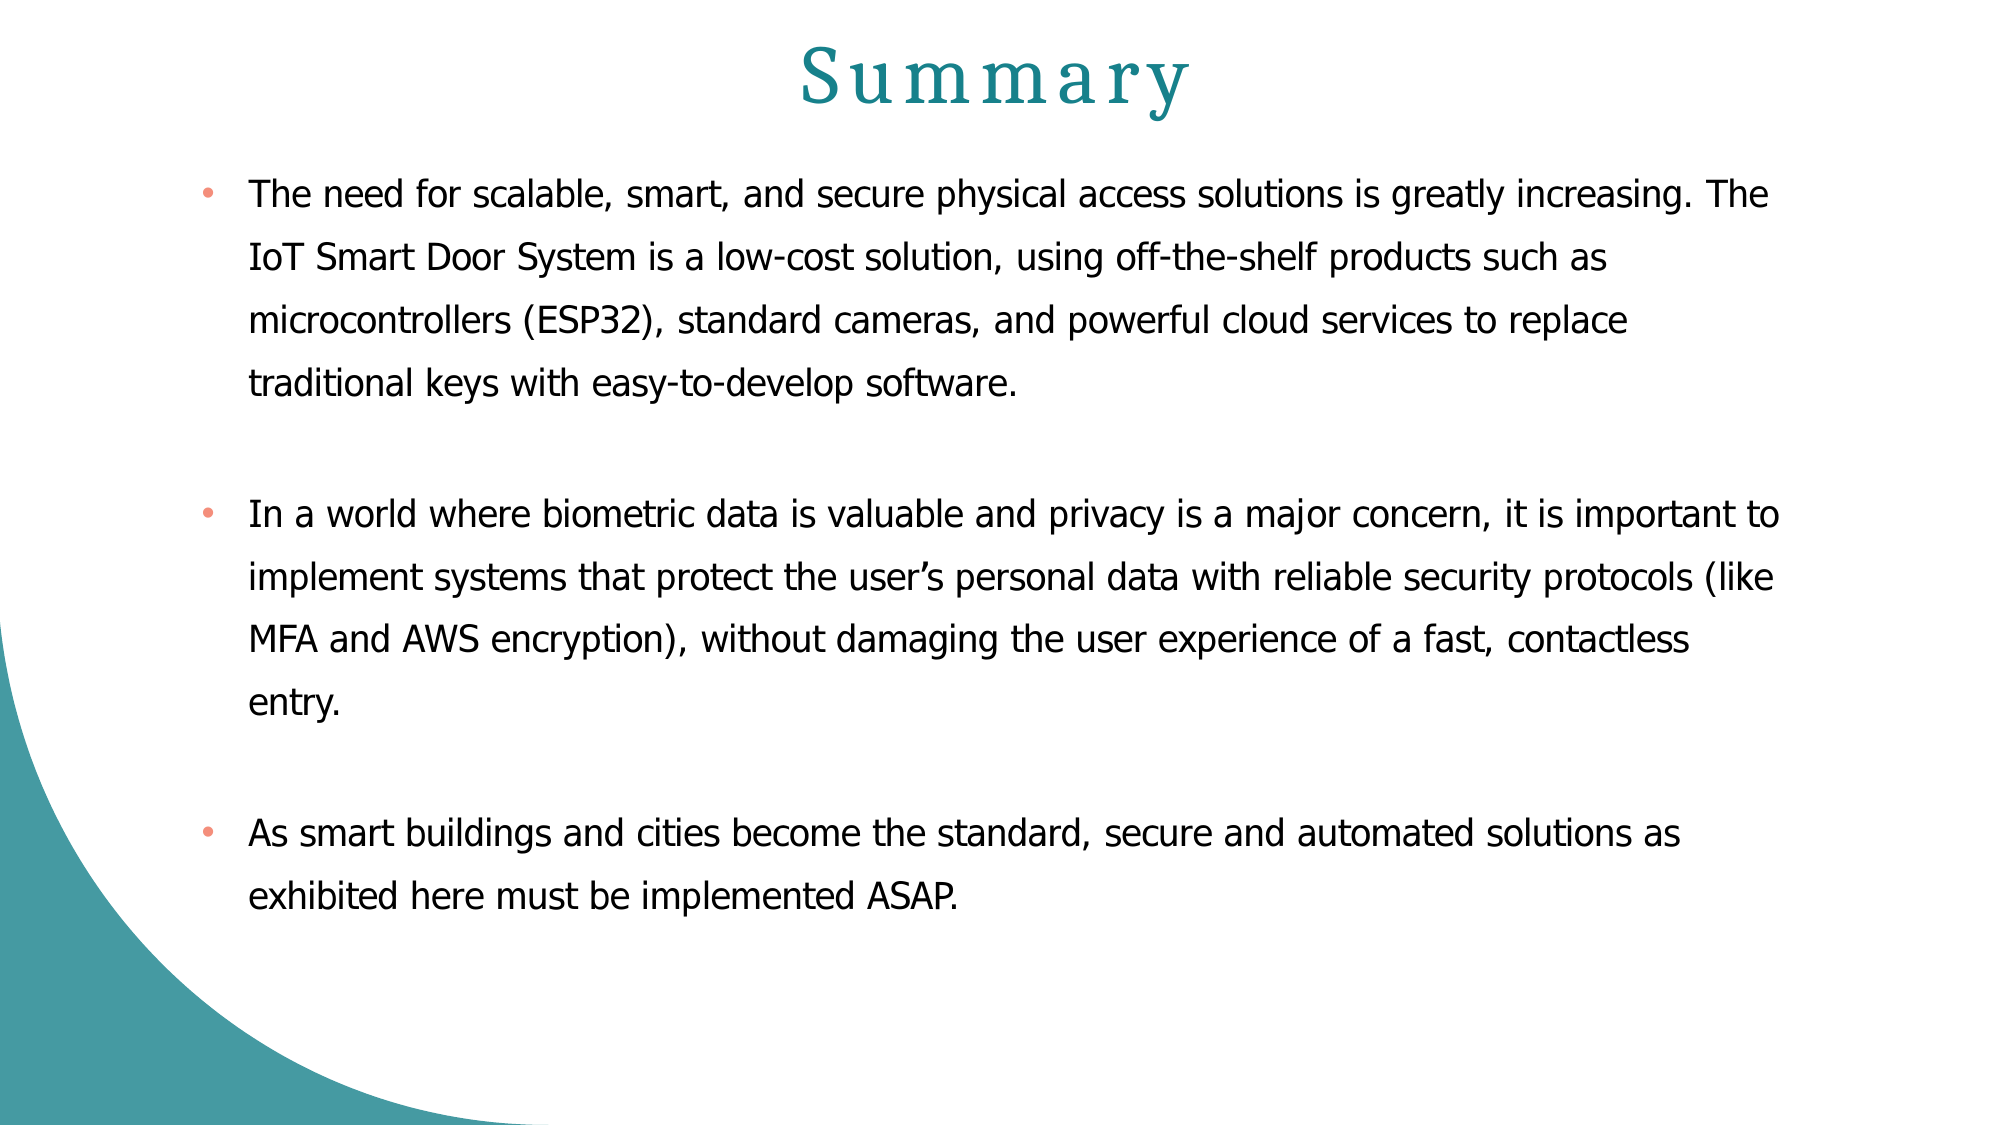

# Summary
The need for scalable, smart, and secure physical access solutions is greatly increasing. The IoT Smart Door System is a low-cost solution, using off-the-shelf products such as microcontrollers (ESP32), standard cameras, and powerful cloud services to replace traditional keys with easy-to-develop software.

In a world where biometric data is valuable and privacy is a major concern, it is important to implement systems that protect the user’s personal data with reliable security protocols (like MFA and AWS encryption), without damaging the user experience of a fast, contactless entry.

As smart buildings and cities become the standard, secure and automated solutions as exhibited here must be implemented ASAP.